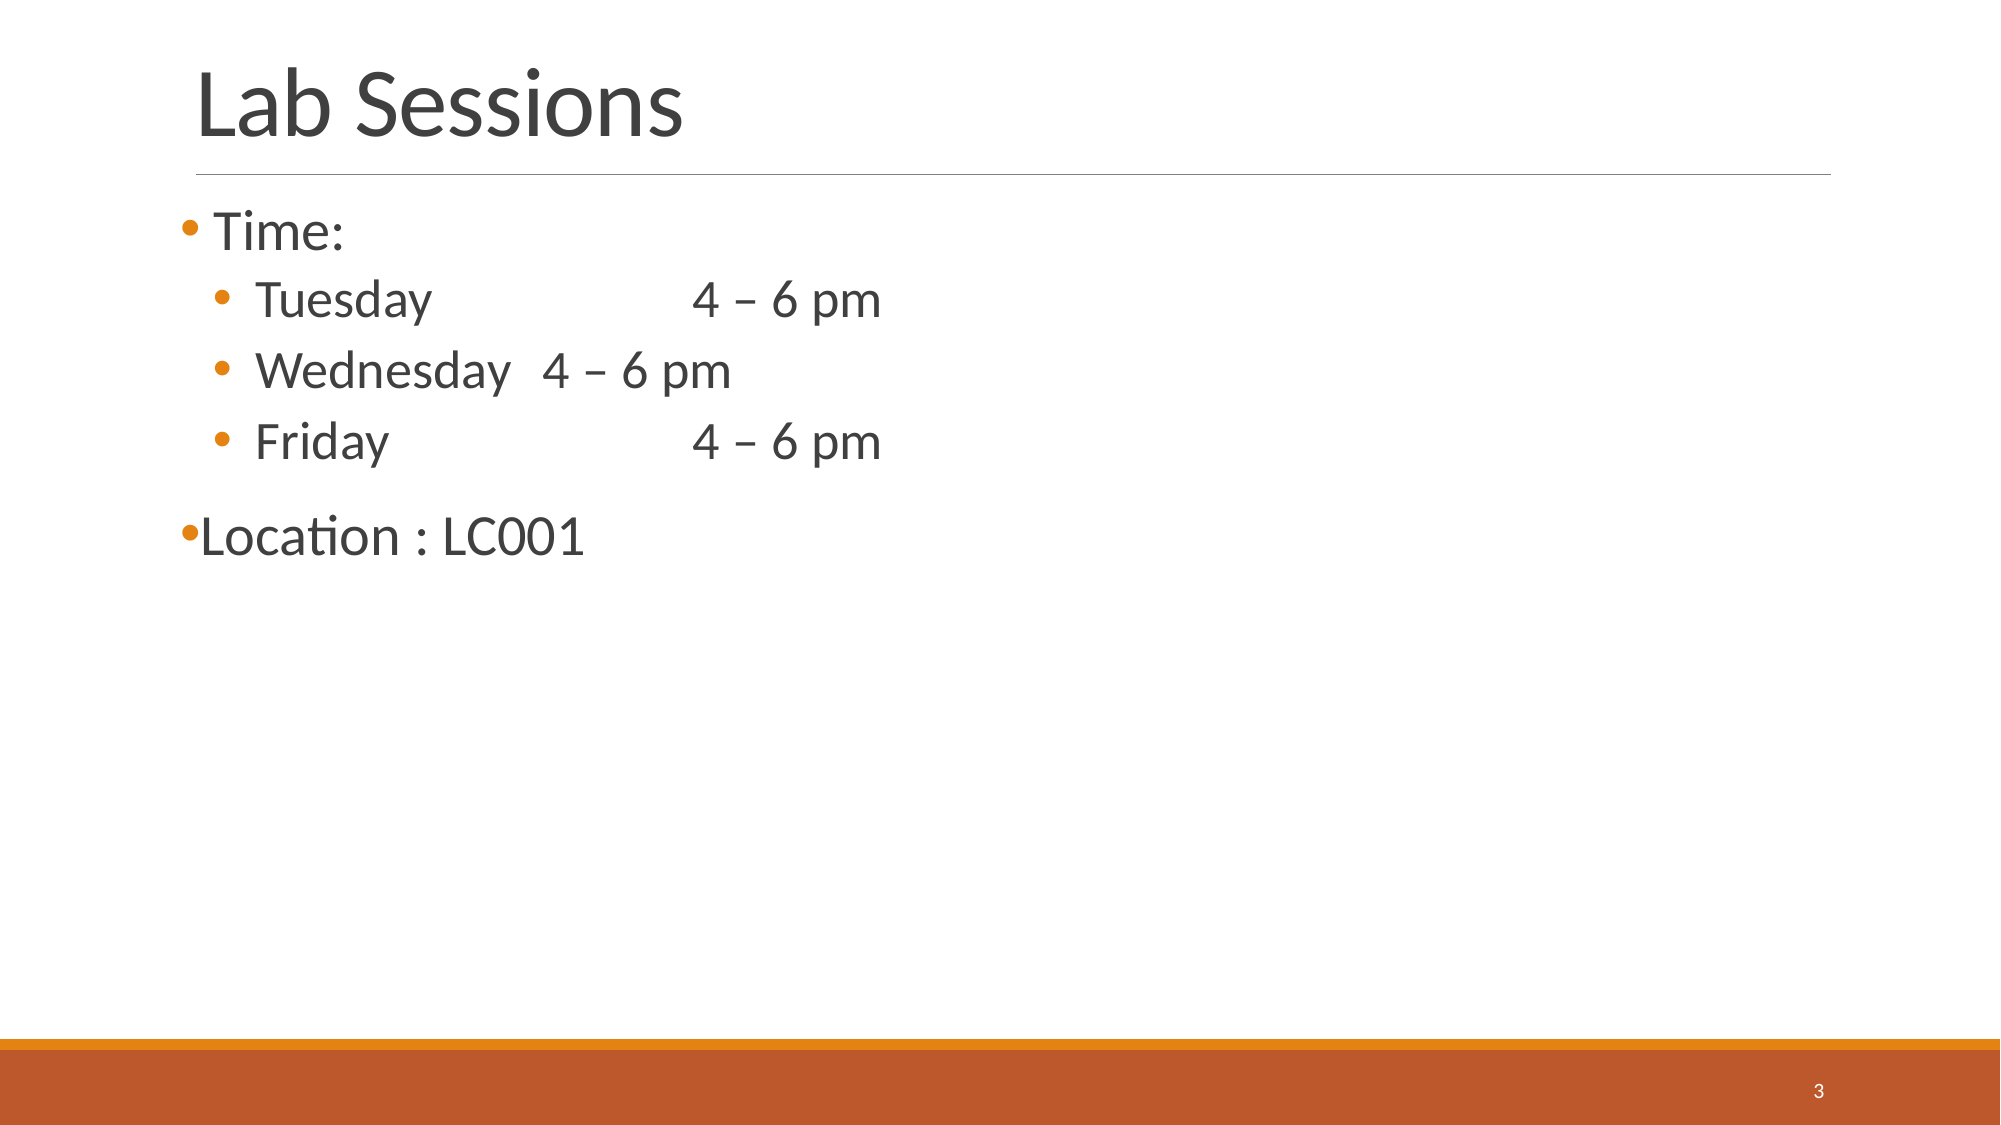

# Lab Sessions
 Time:
 Tuesday 		4 – 6 pm
 Wednesday 	4 – 6 pm
 Friday 		4 – 6 pm
Location : LC001

3